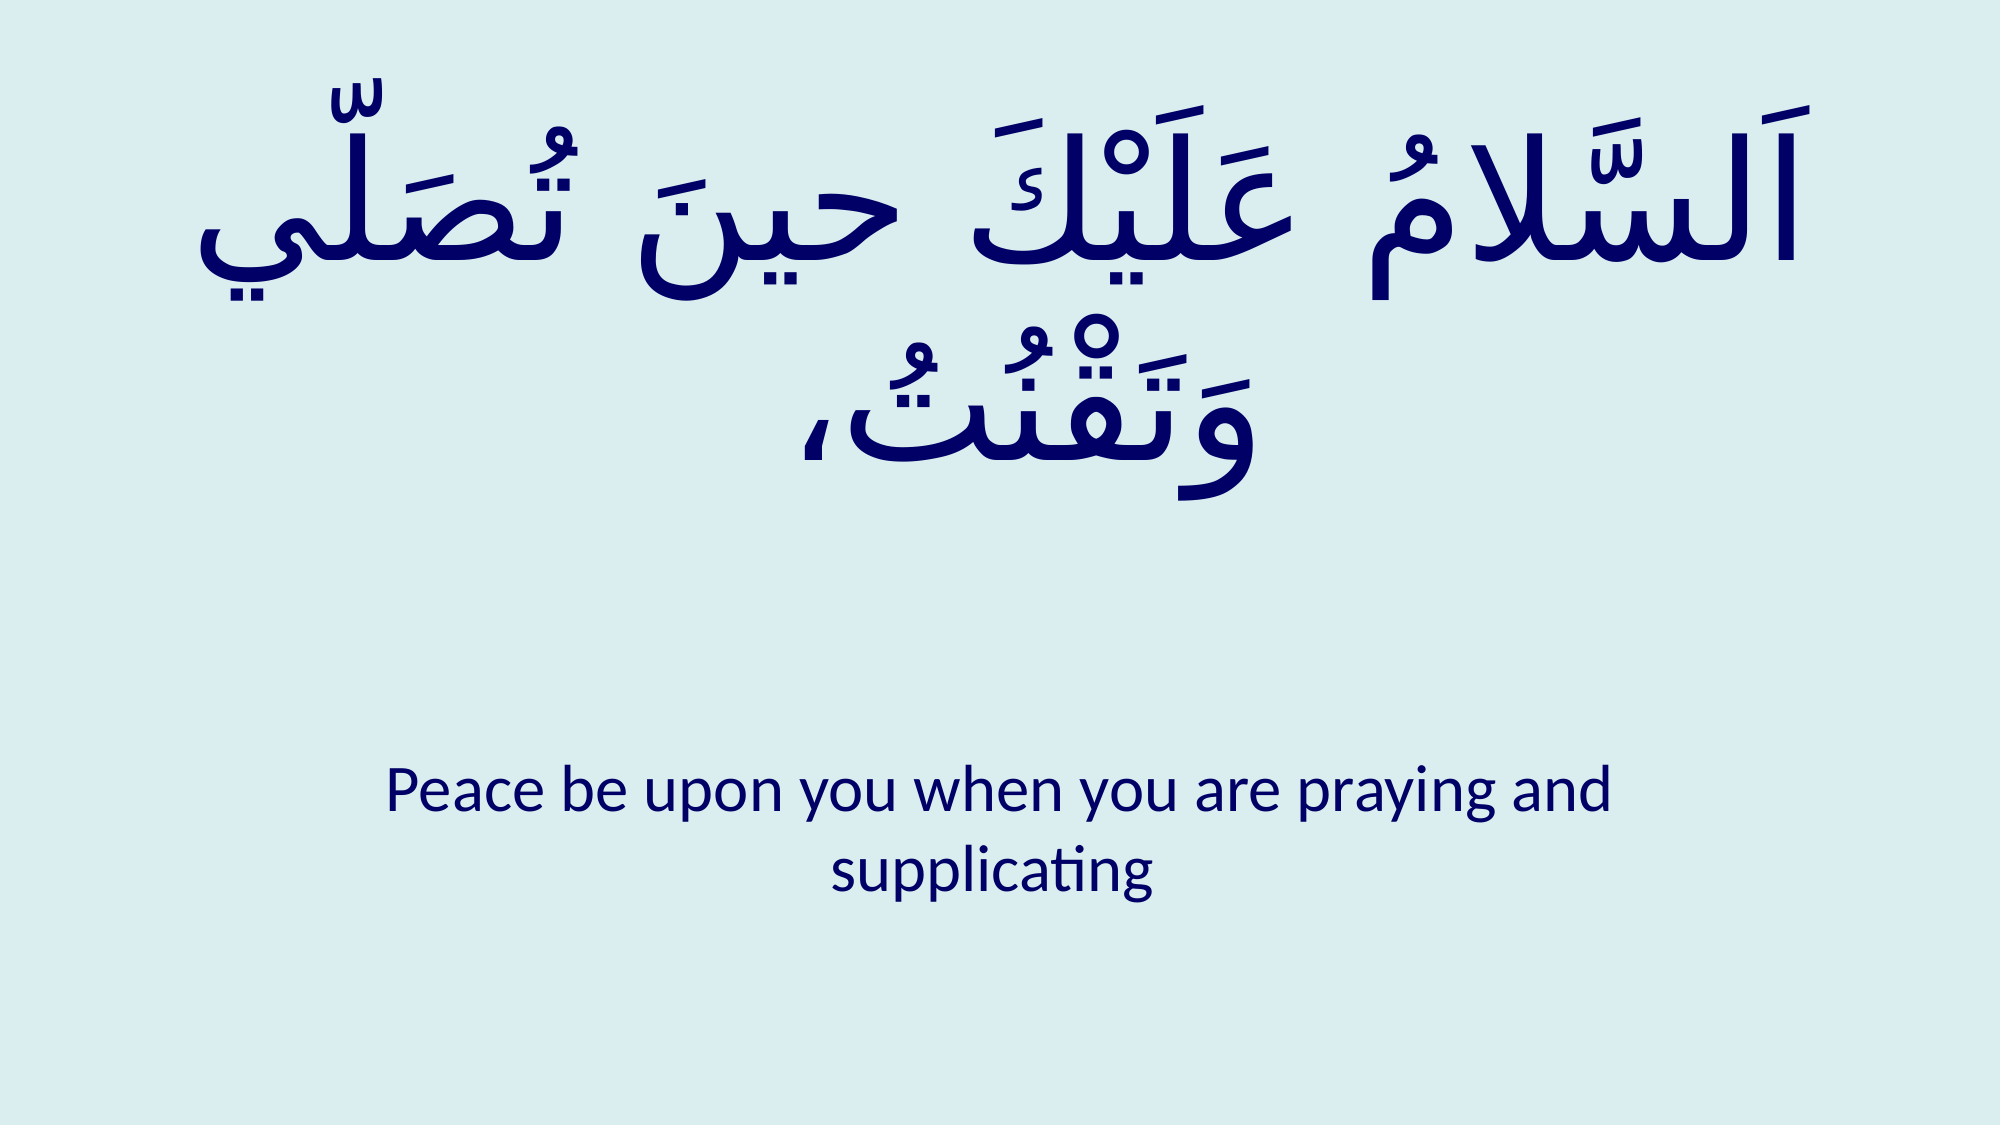

# اَلسَّلامُ عَلَيْكَ حينَ تُصَلّي وَتَقْنُتُ،
Peace be upon you when you are praying and supplicating